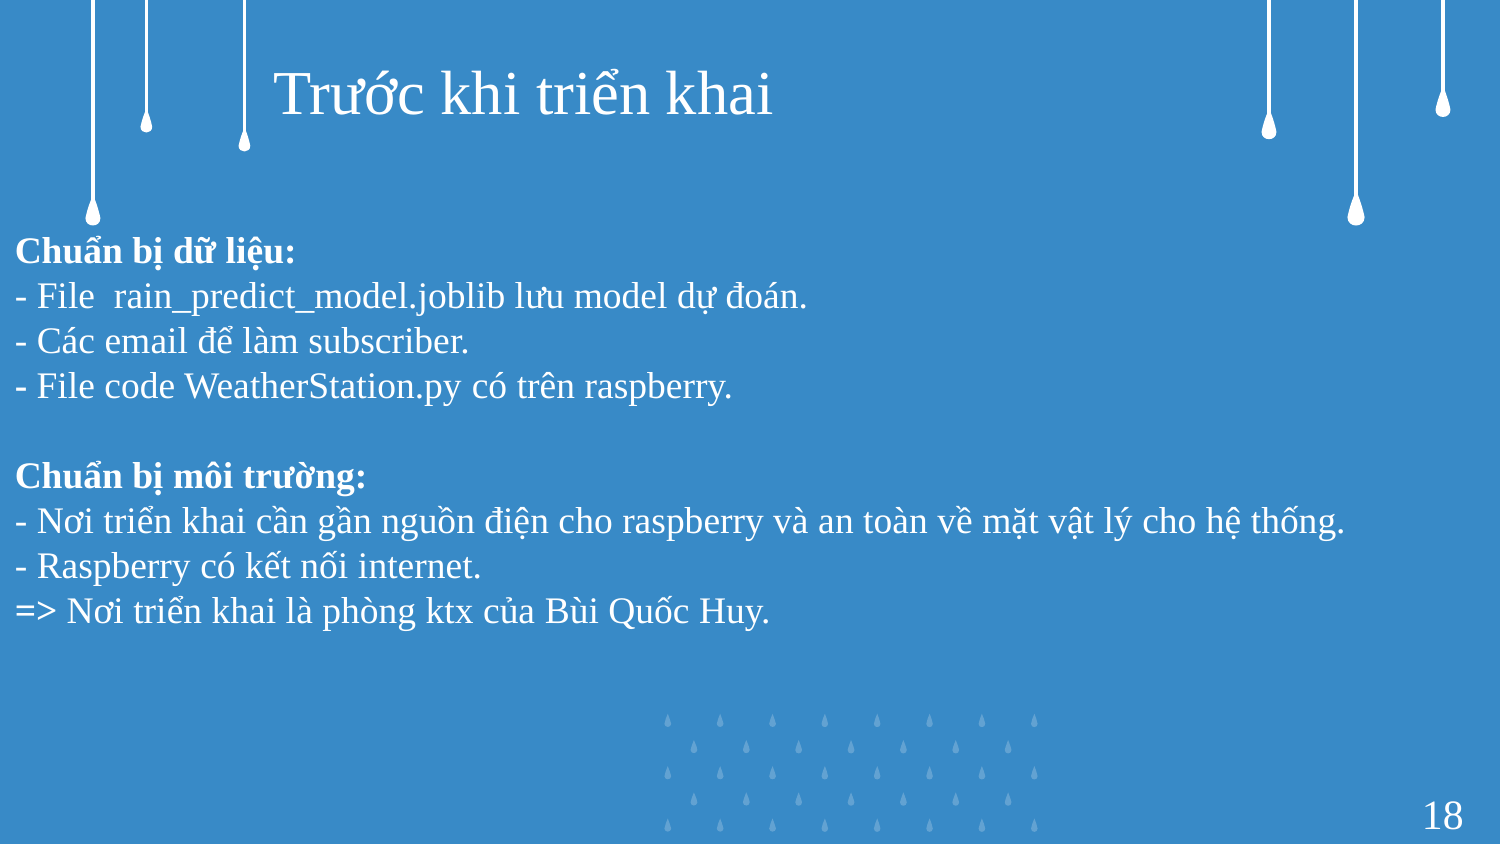

# Trước khi triển khai
Chuẩn bị dữ liệu:
- File  rain_predict_model.joblib lưu model dự đoán.
- Các email để làm subscriber.
- File code WeatherStation.py có trên raspberry.

Chuẩn bị môi trường:
- Nơi triển khai cần gần nguồn điện cho raspberry và an toàn về mặt vật lý cho hệ thống.
- Raspberry có kết nối internet.
=> Nơi triển khai là phòng ktx của Bùi Quốc Huy.

18